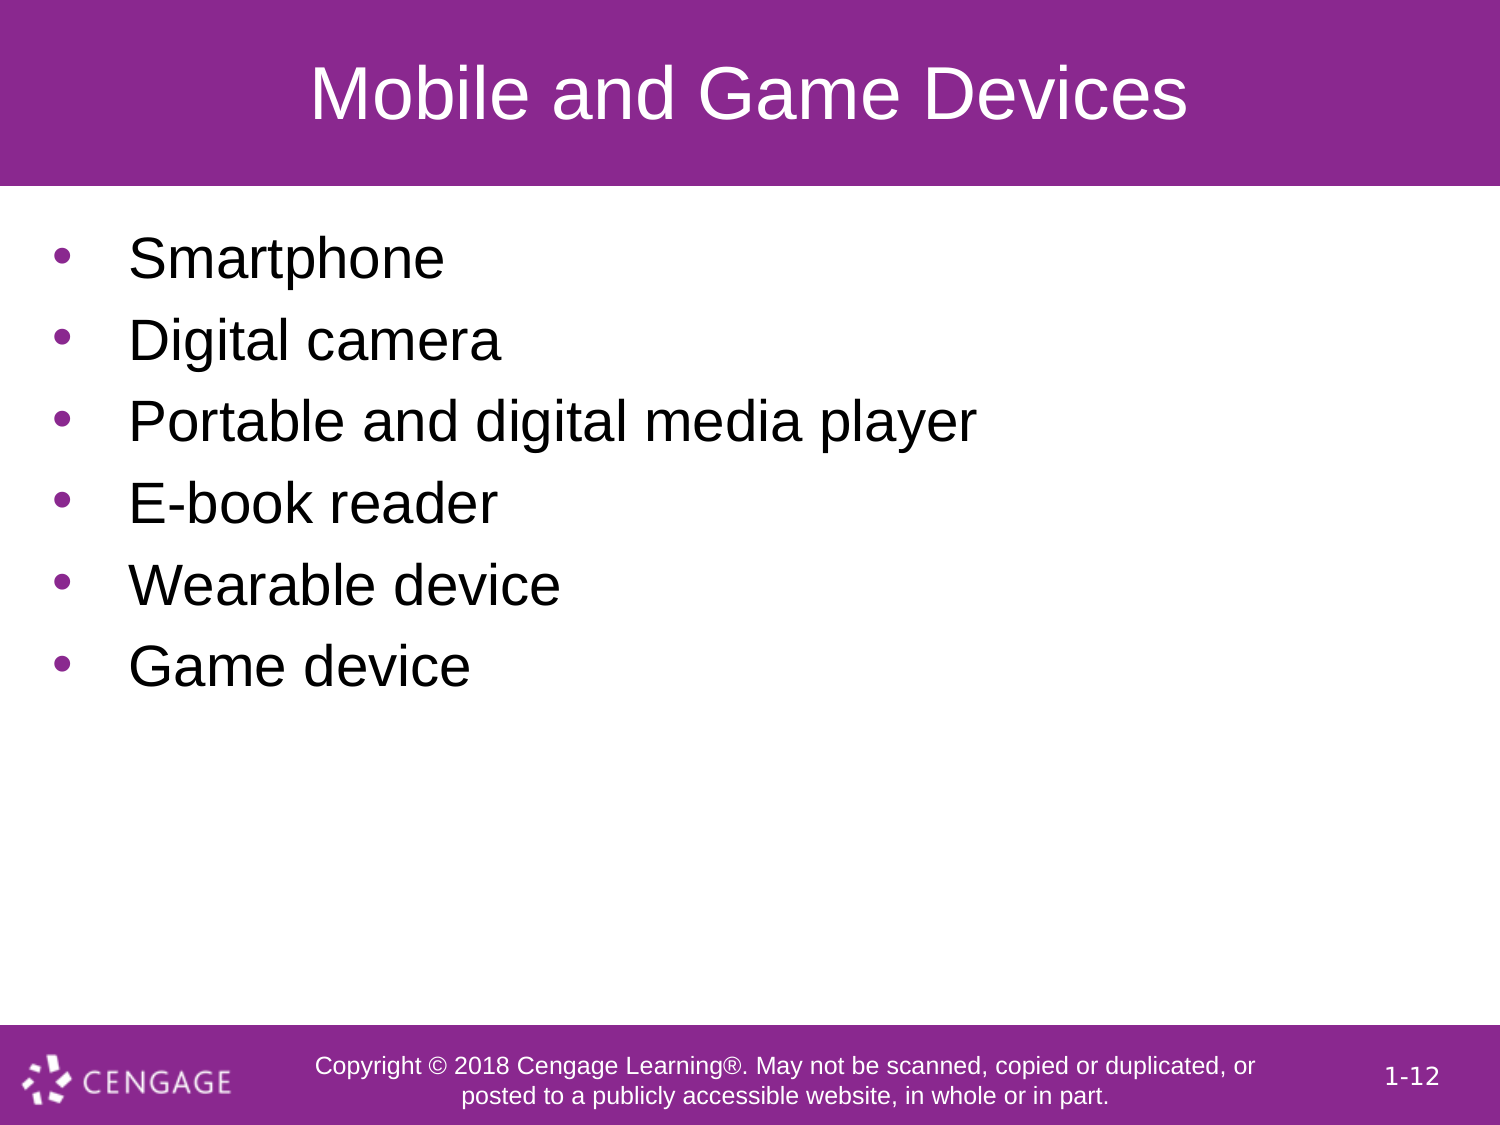

# Mobile and Game Devices
Smartphone
Digital camera
Portable and digital media player
E-book reader
Wearable device
Game device